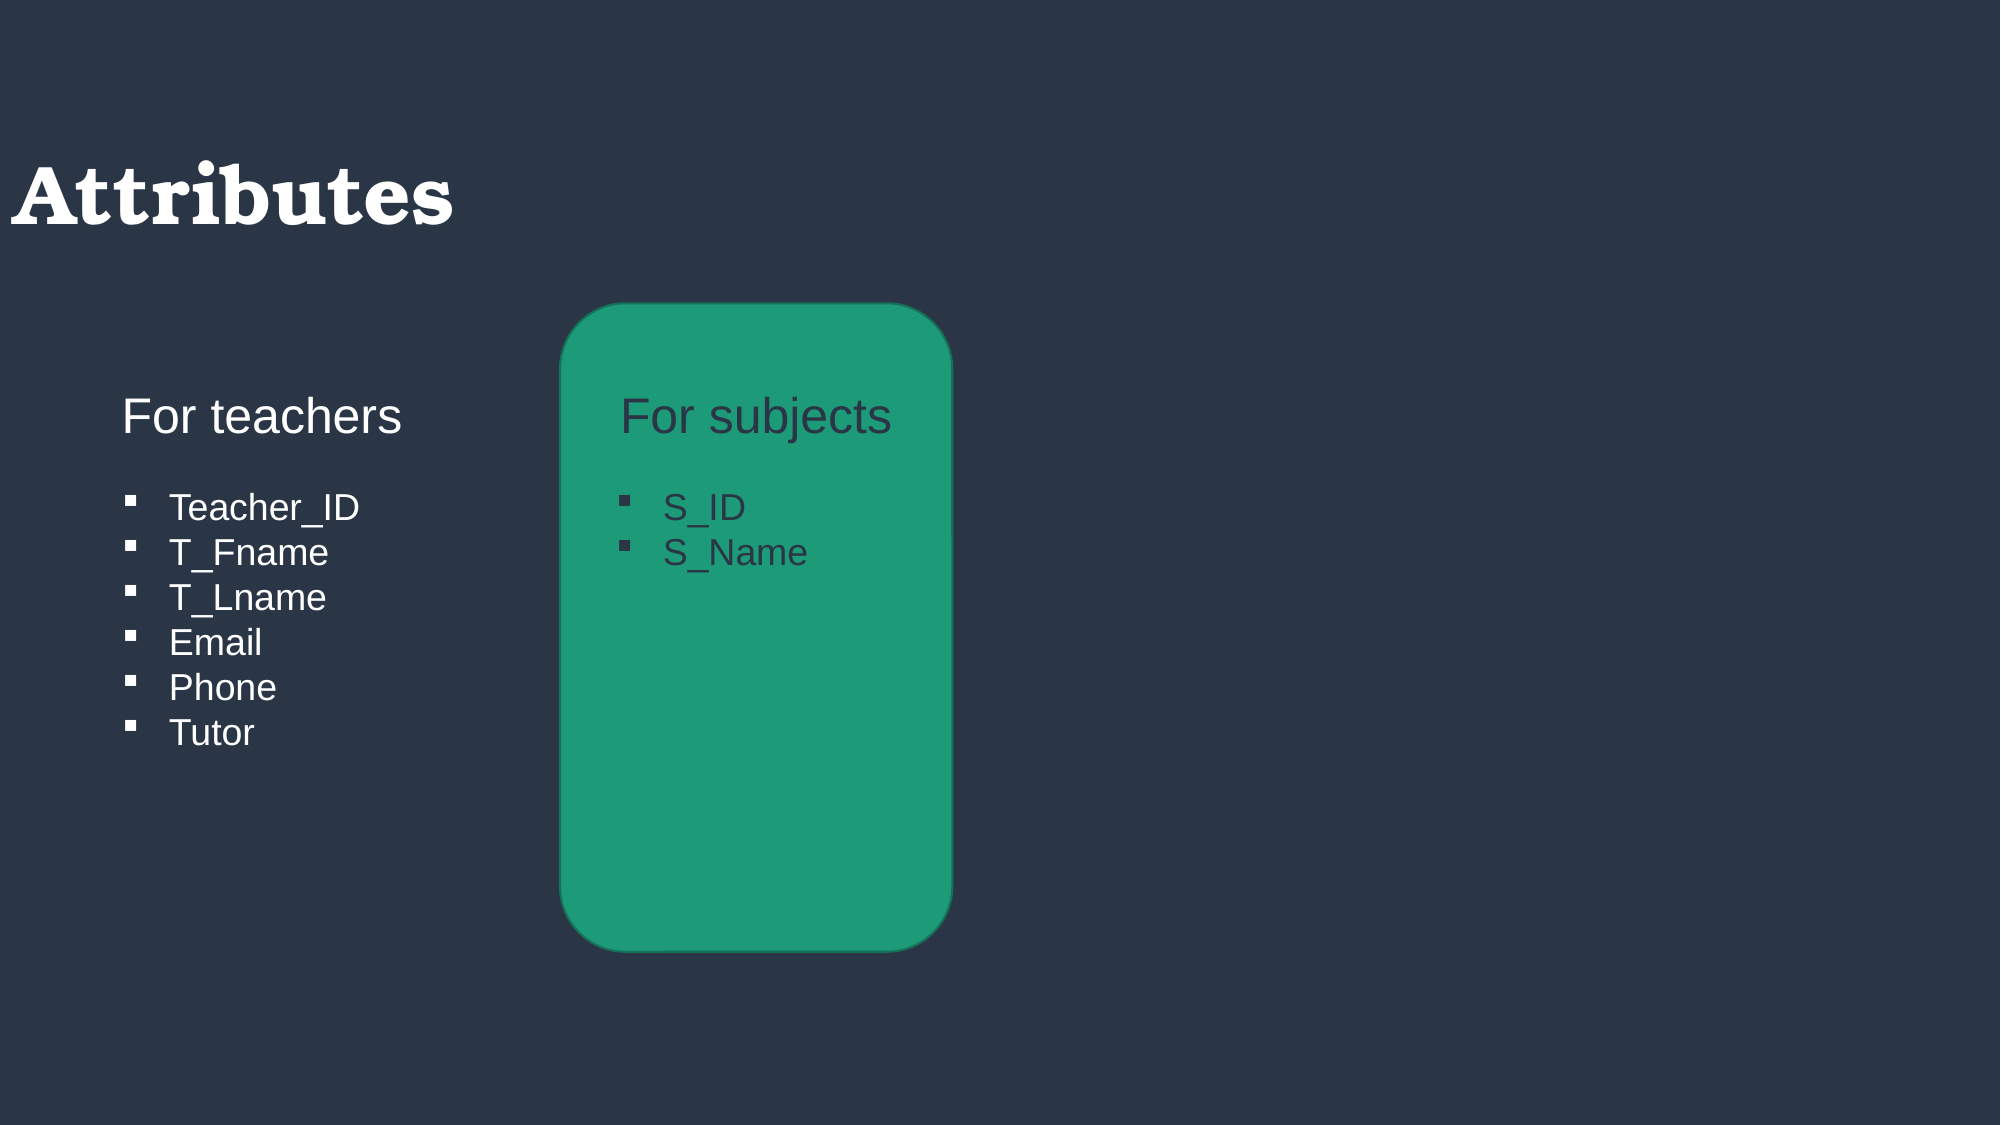

Attributes

For departments
For Tperiods
For subjects
For teachers
D_ID
D_Name
Teacher_num

Period_ID
Period_Name
S_Date
E_date

Teacher_ID
T_Fname
T_Lname
Email
Phone
Tutor

S_ID
S_Name